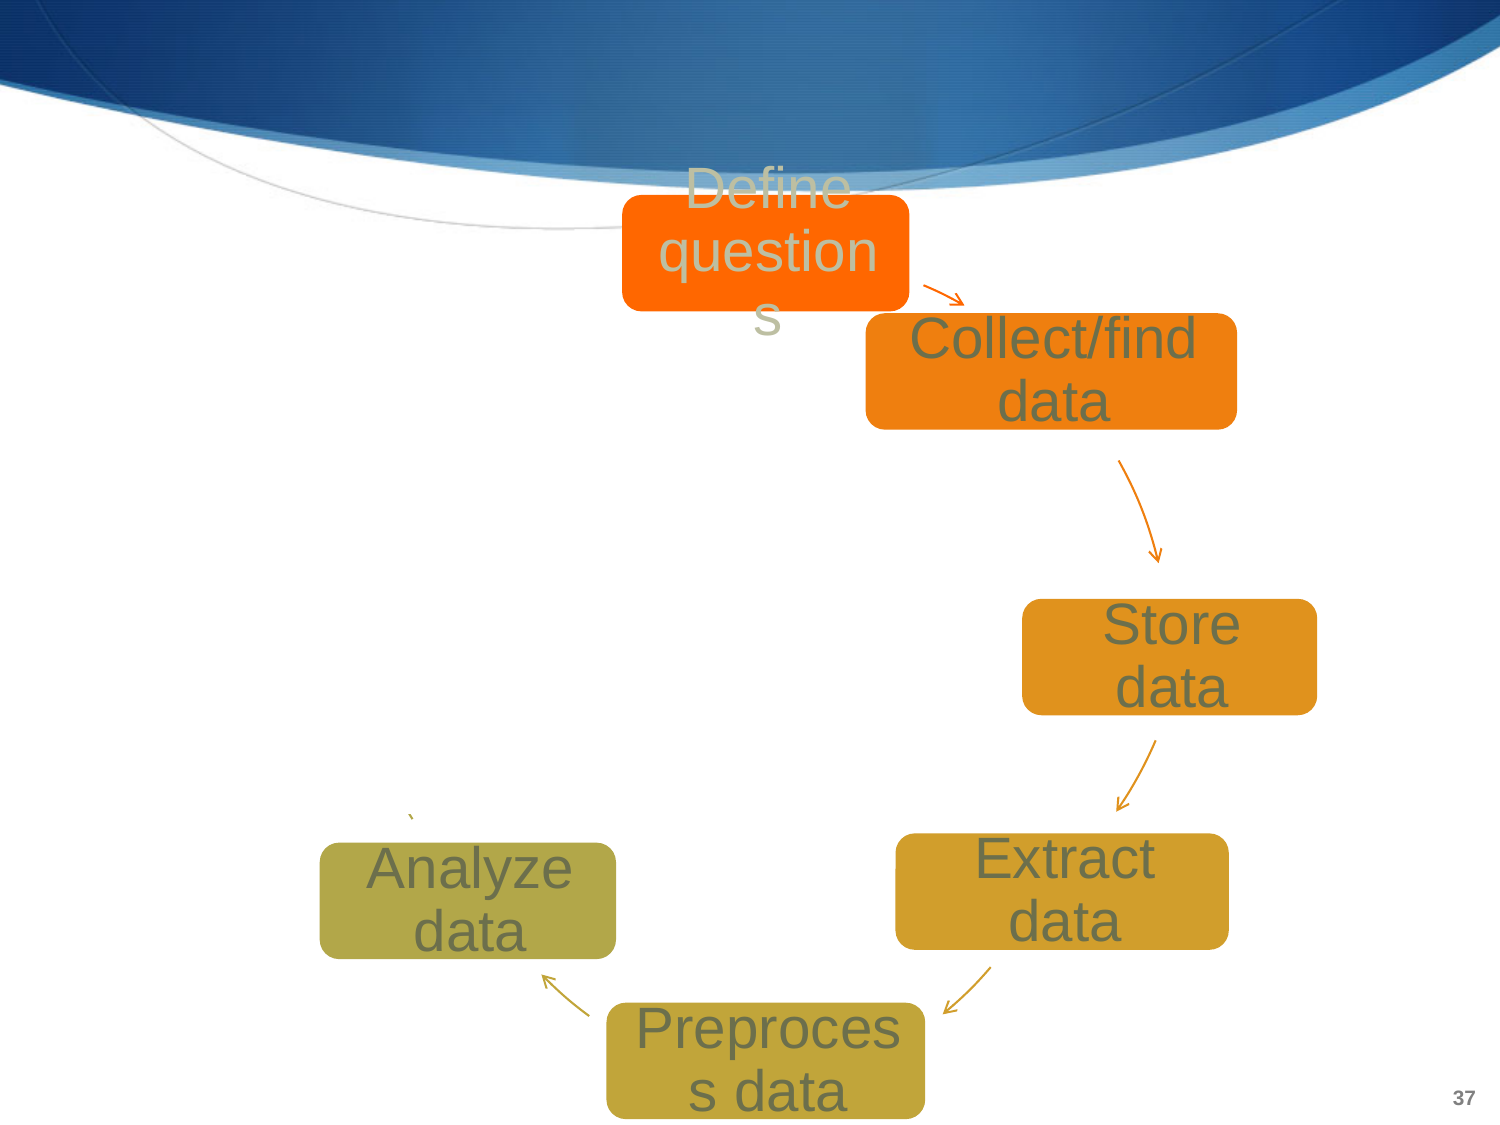

Define questions
Collect/find data
Store data
Extract data
Preprocess data
Analyze data
Present results
Publish data

37